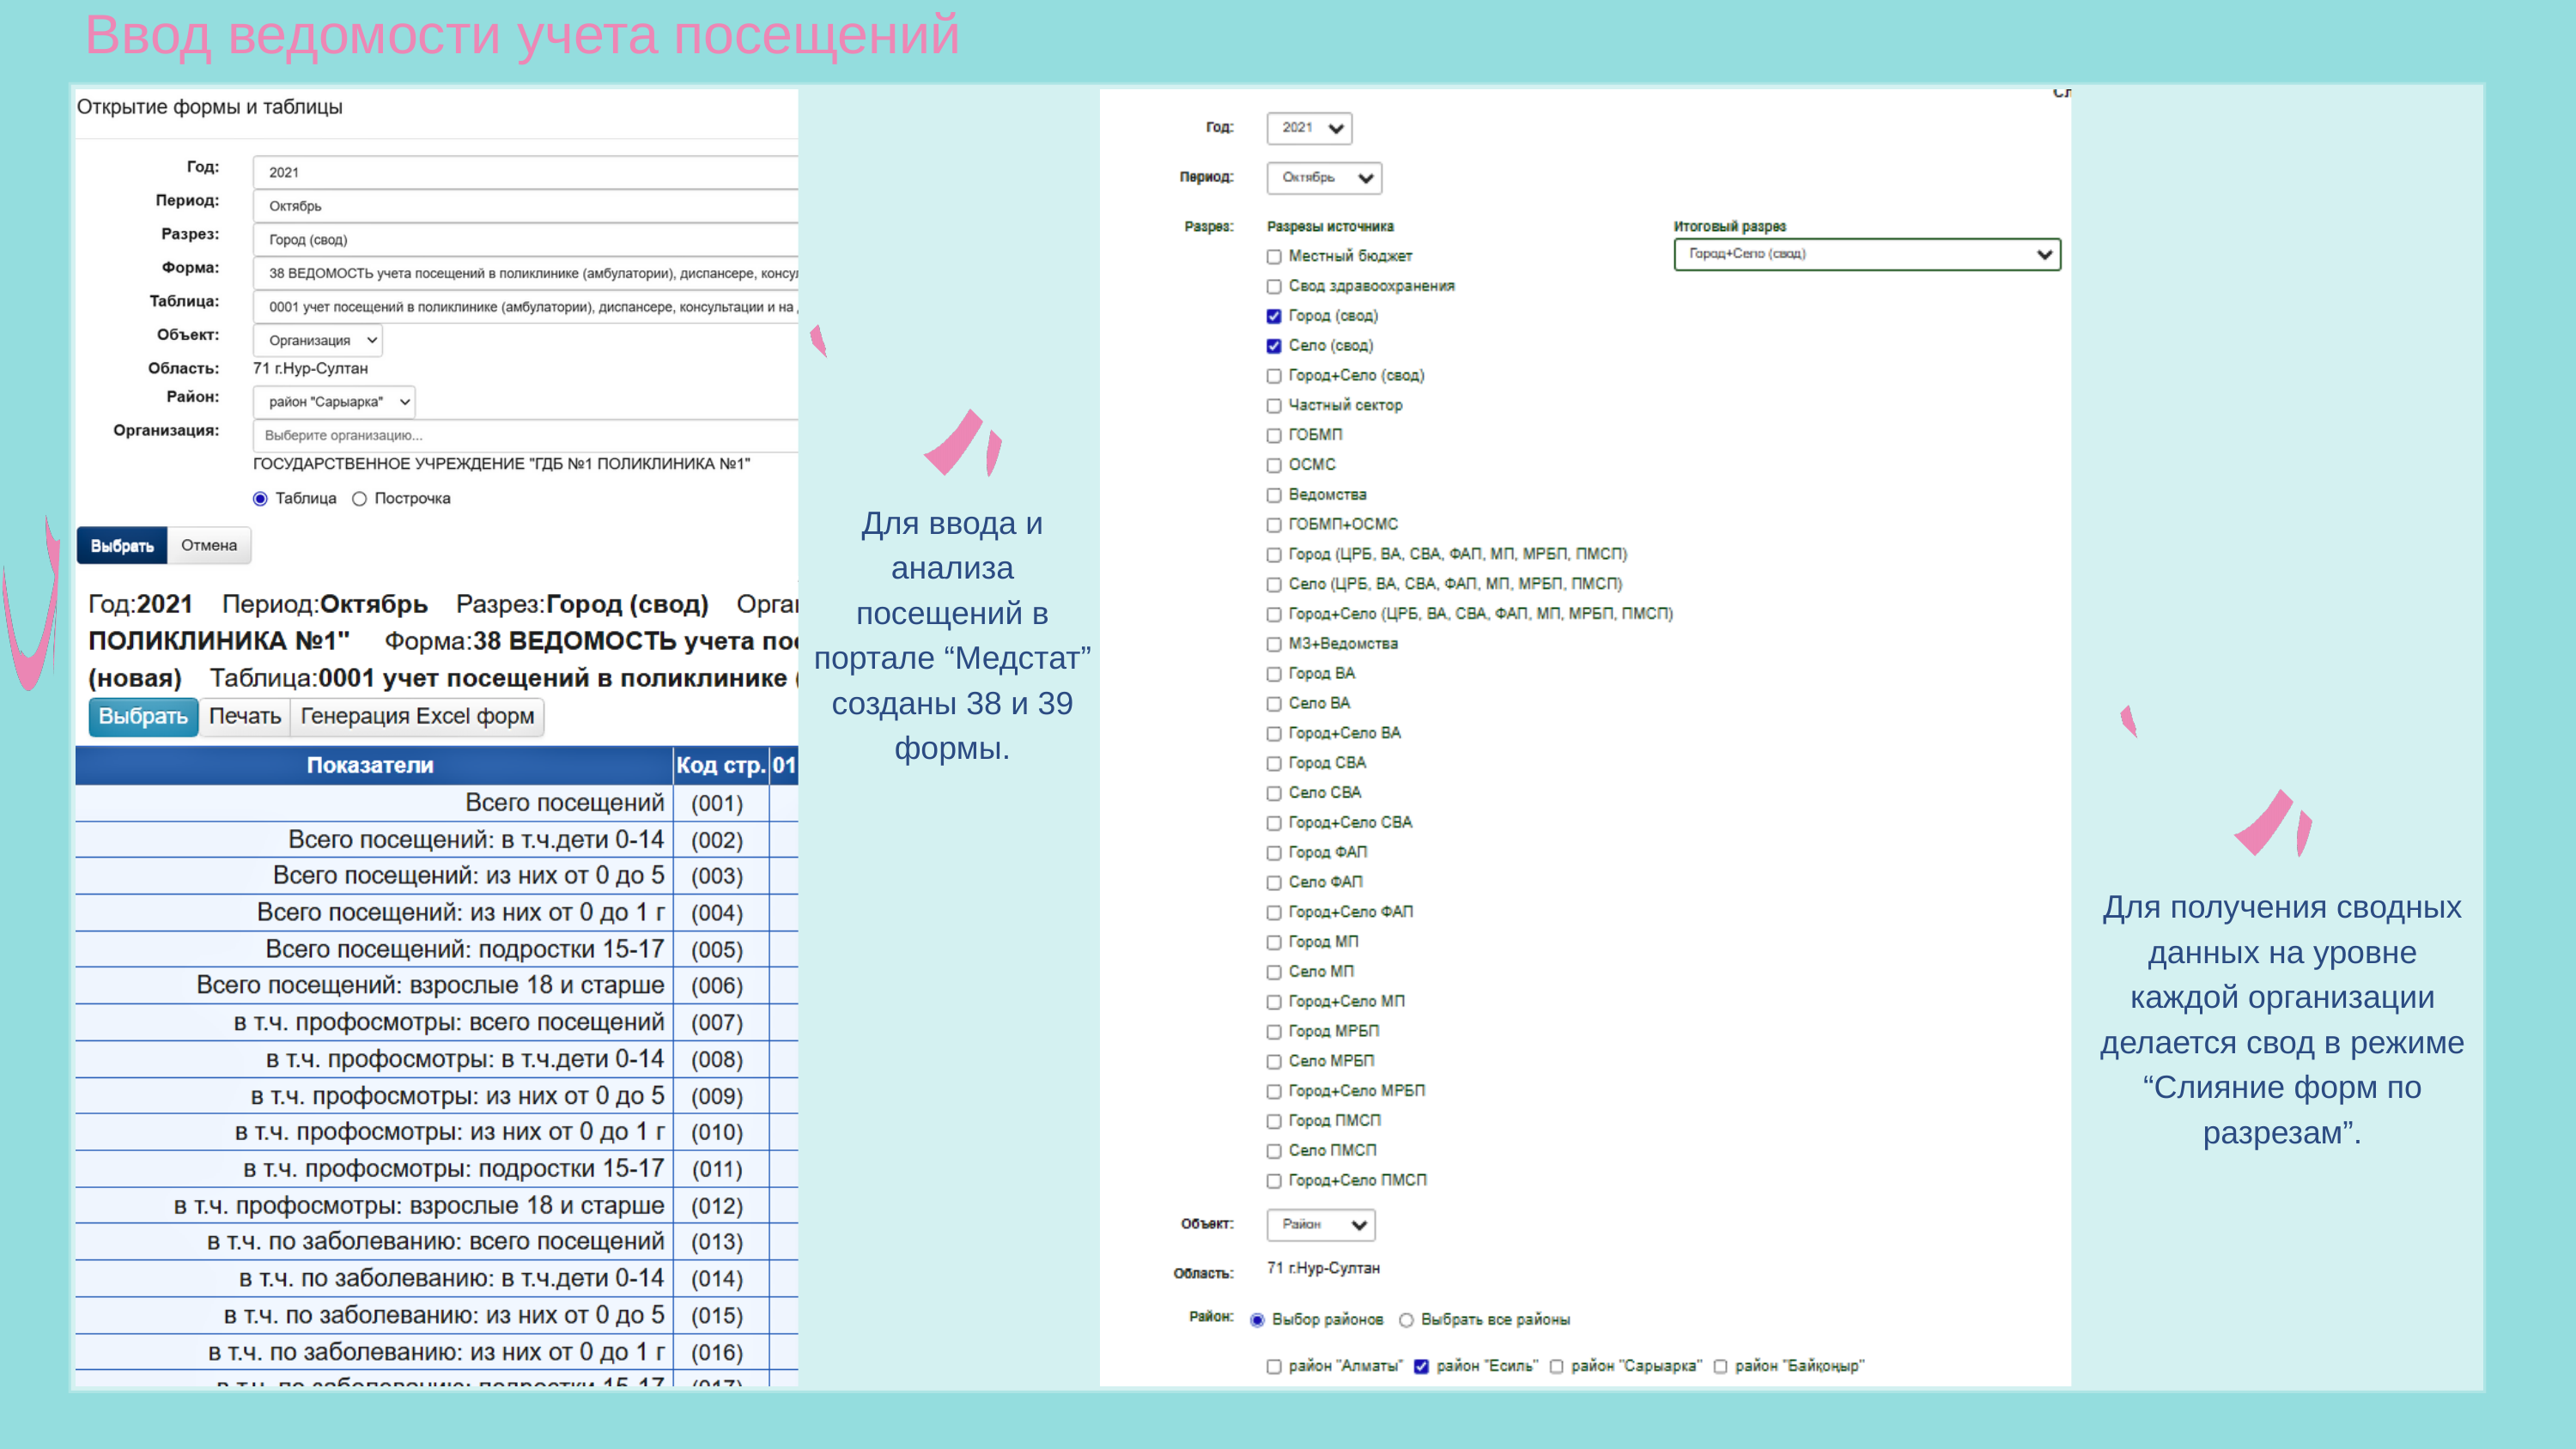

Ввод ведомости учета посещений

Для ввода и анализа посещений в портале “Медстат” созданы 38 и 39 формы.

Для получения сводных данных на уровне каждой организации делается свод в режиме “Слияние форм по разрезам”.